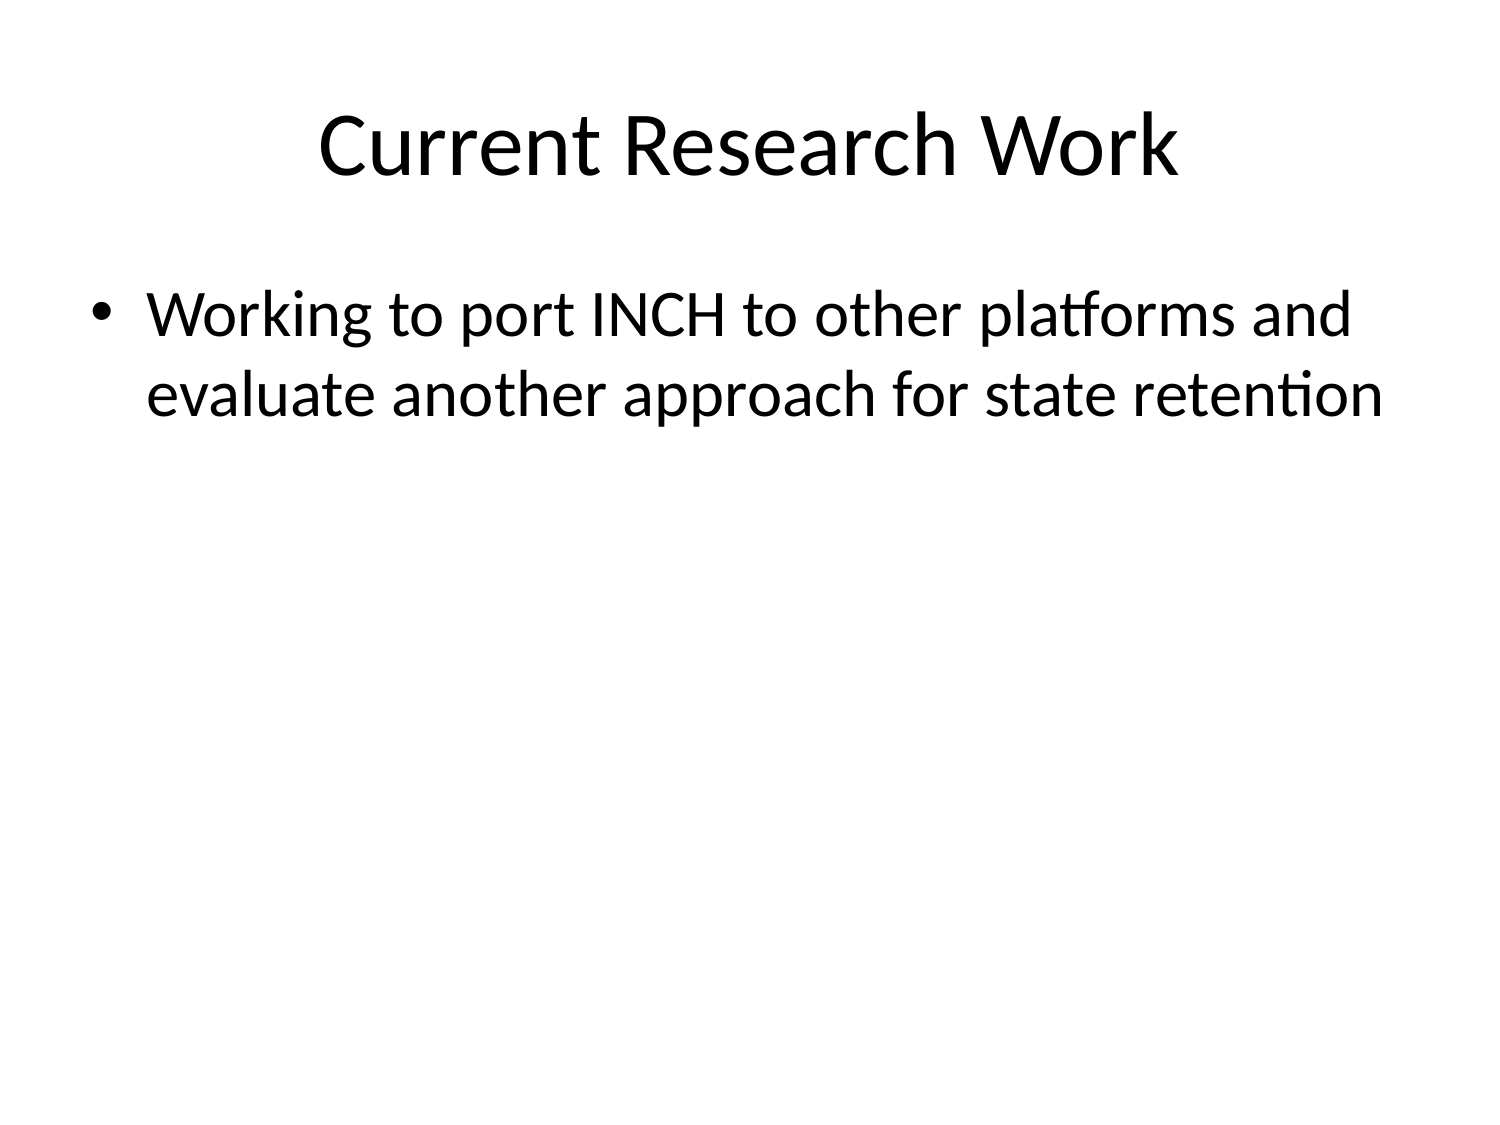

# Current Research Work
Working to port INCH to other platforms and evaluate another approach for state retention